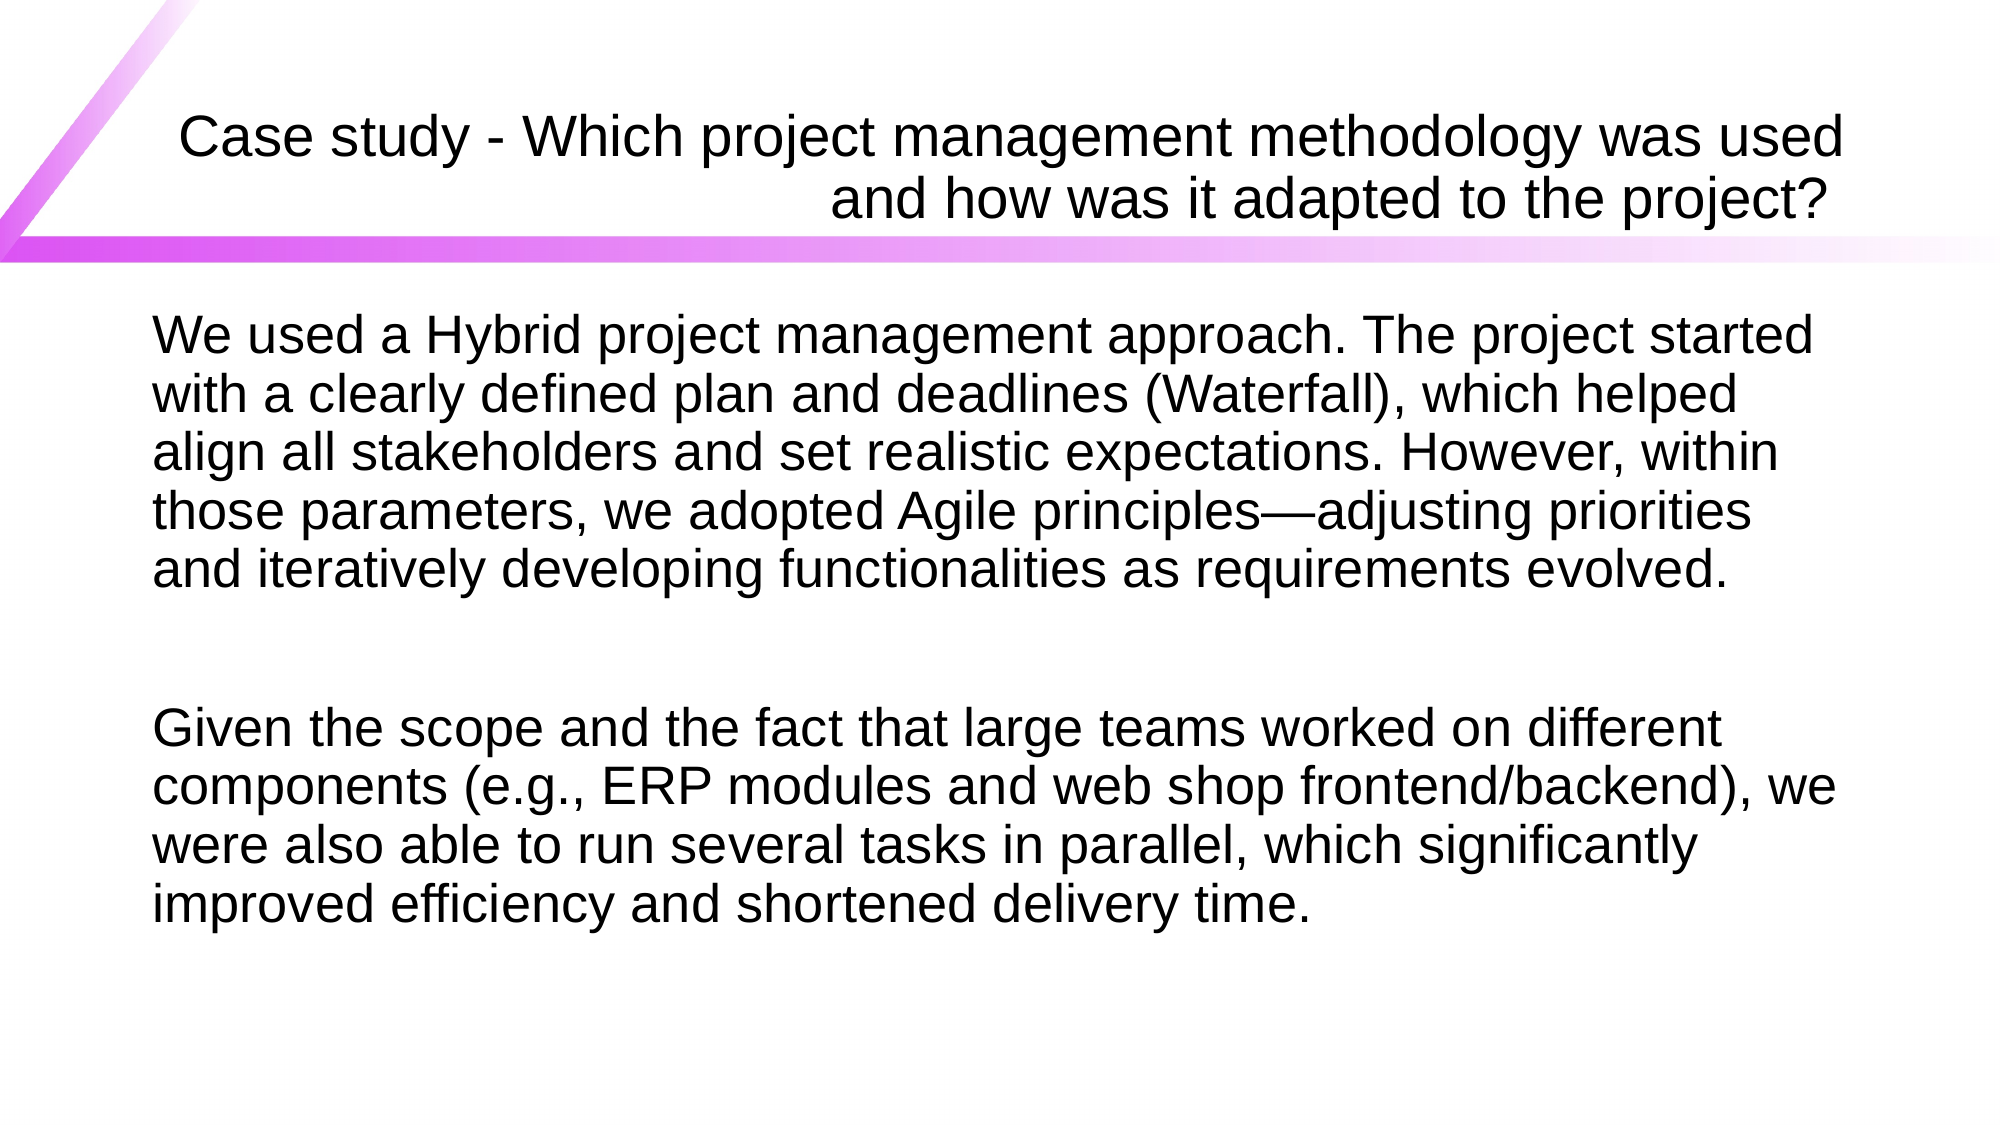

# Case study - Which project management methodology was used and how was it adapted to the project?
We used a Hybrid project management approach. The project started with a clearly defined plan and deadlines (Waterfall), which helped align all stakeholders and set realistic expectations. However, within those parameters, we adopted Agile principles—adjusting priorities and iteratively developing functionalities as requirements evolved.

Given the scope and the fact that large teams worked on different components (e.g., ERP modules and web shop frontend/backend), we were also able to run several tasks in parallel, which significantly improved efficiency and shortened delivery time.